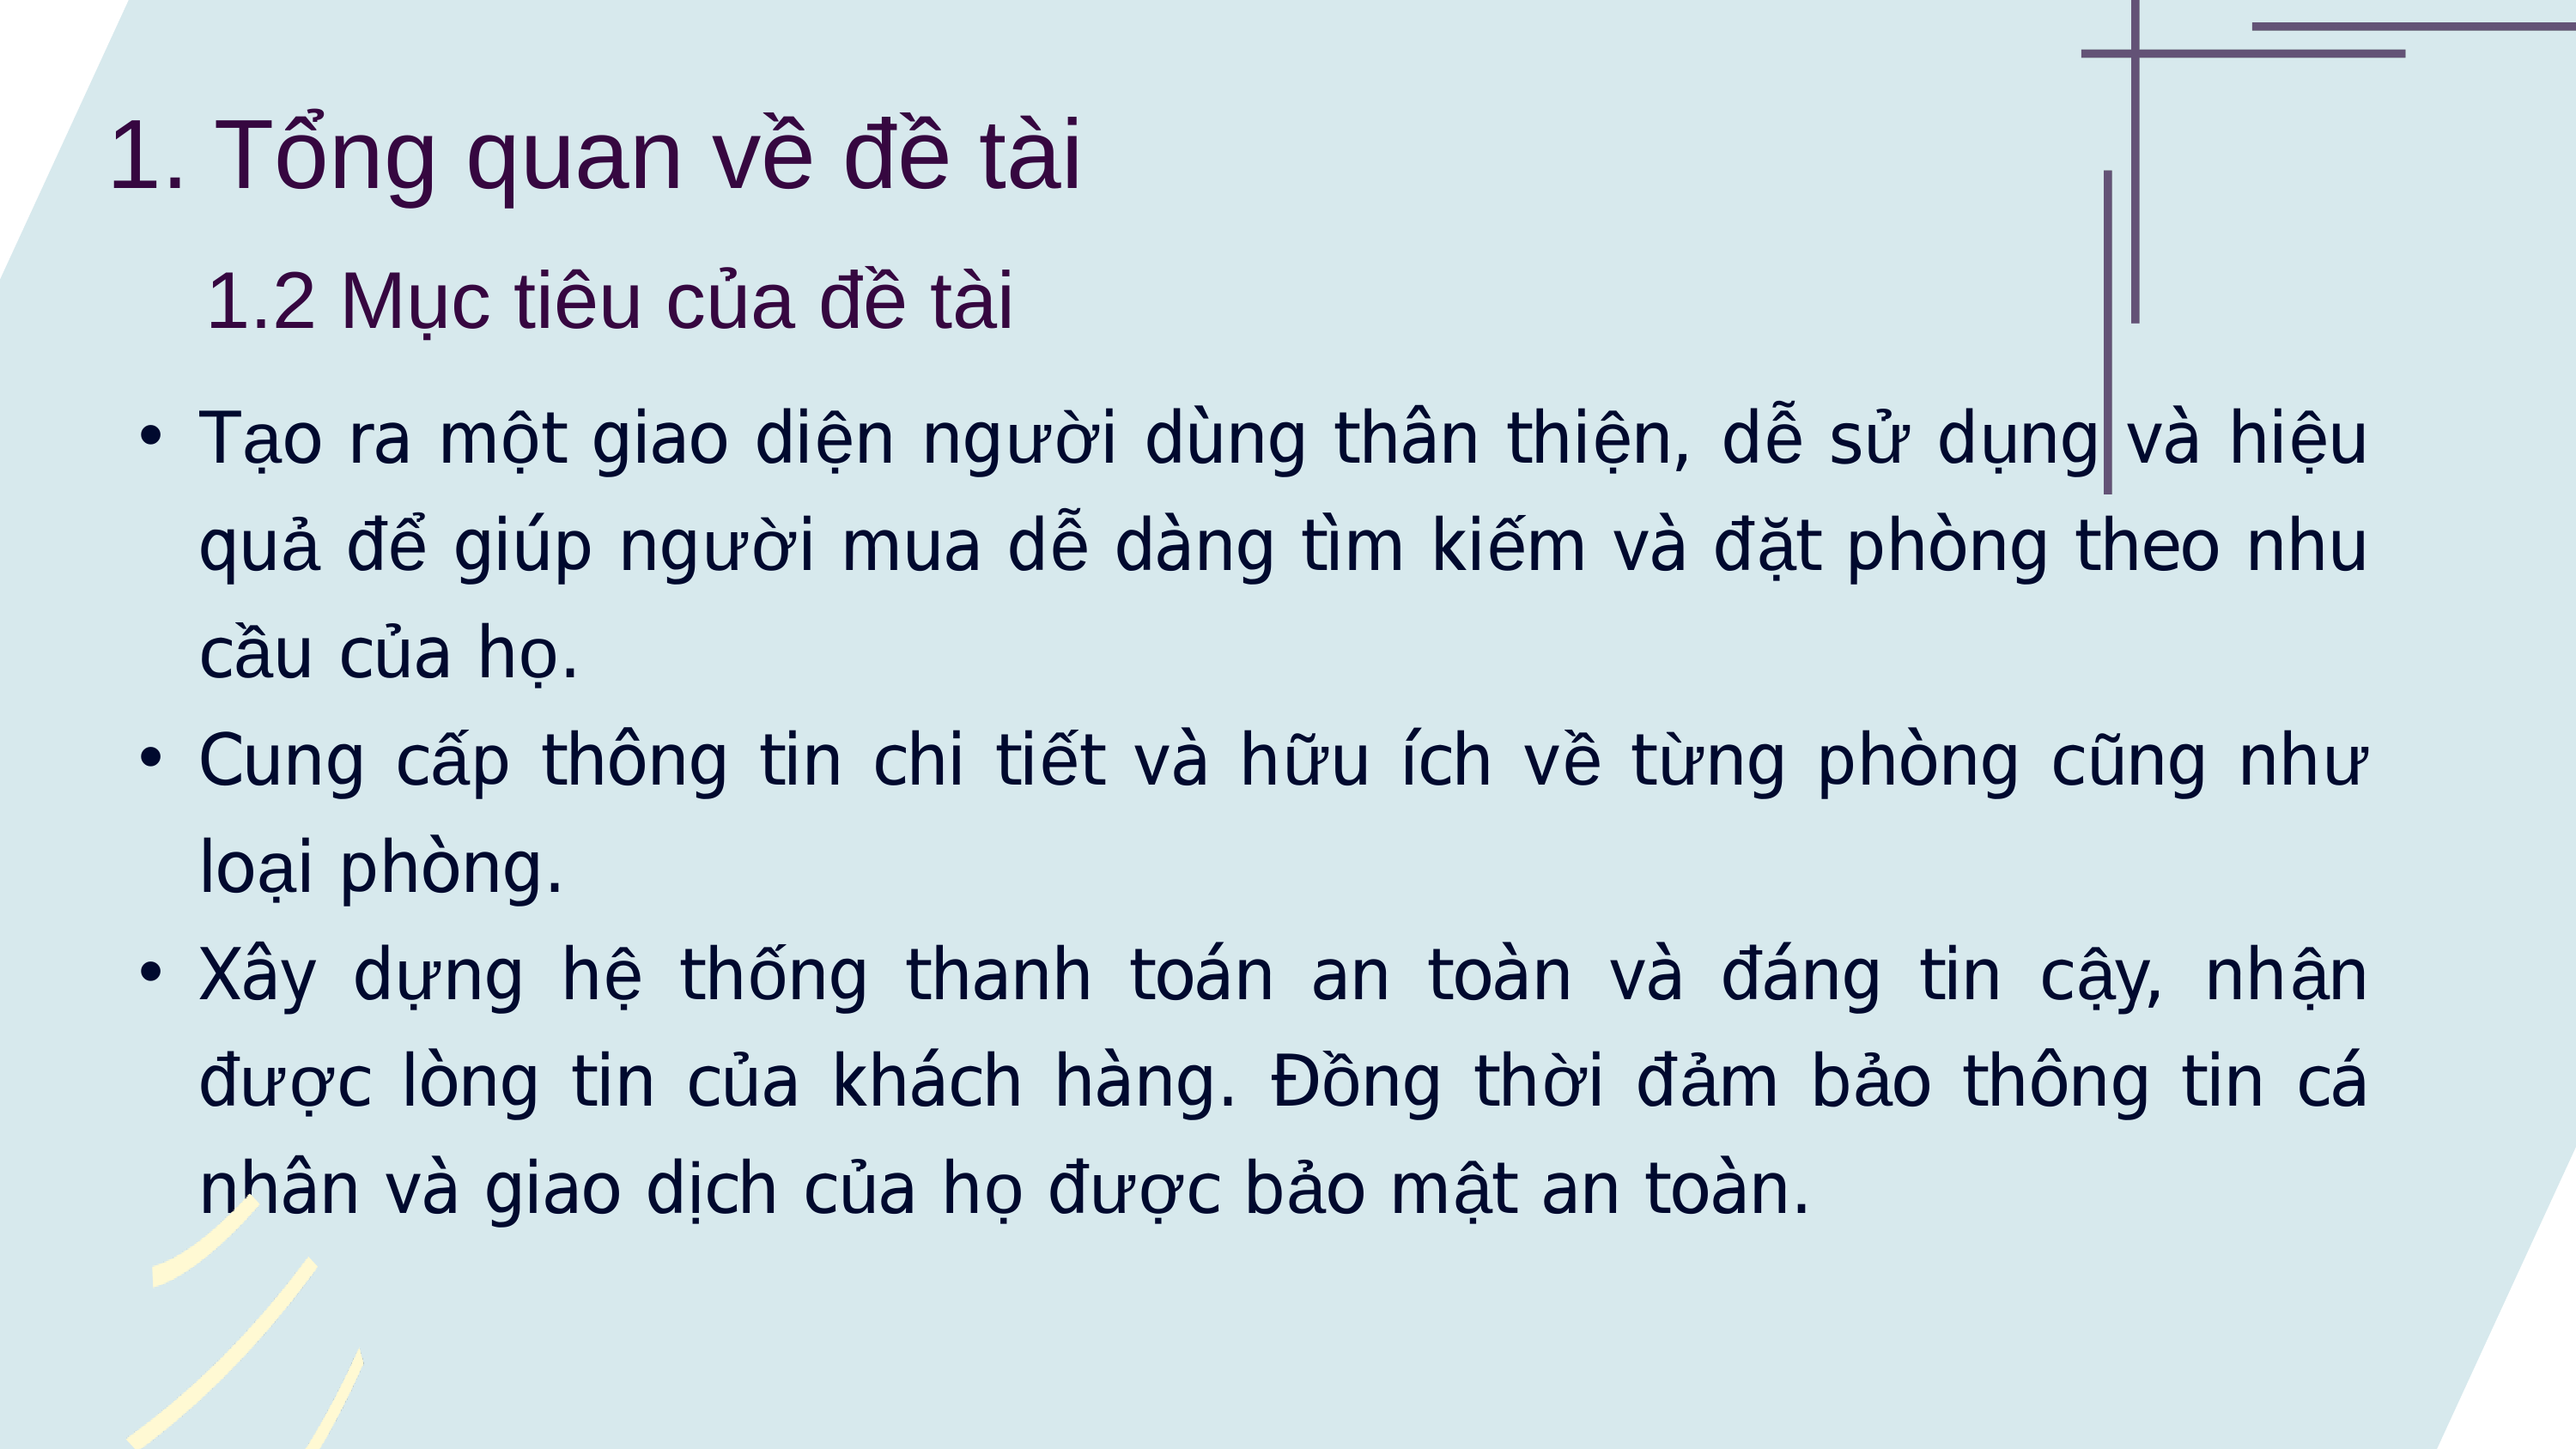

1. Tổng quan về đề tài
1.2 Mục tiêu của đề tài

Tạo ra một giao diện người dùng thân thiện, dễ sử dụng và hiệu quả để giúp người mua dễ dàng tìm kiếm và đặt phòng theo nhu cầu của họ.
Cung cấp thông tin chi tiết và hữu ích về từng phòng cũng như loại phòng.
Xây dựng hệ thống thanh toán an toàn và đáng tin cậy, nhận được lòng tin của khách hàng. Đồng thời đảm bảo thông tin cá nhân và giao dịch của họ được bảo mật an toàn.